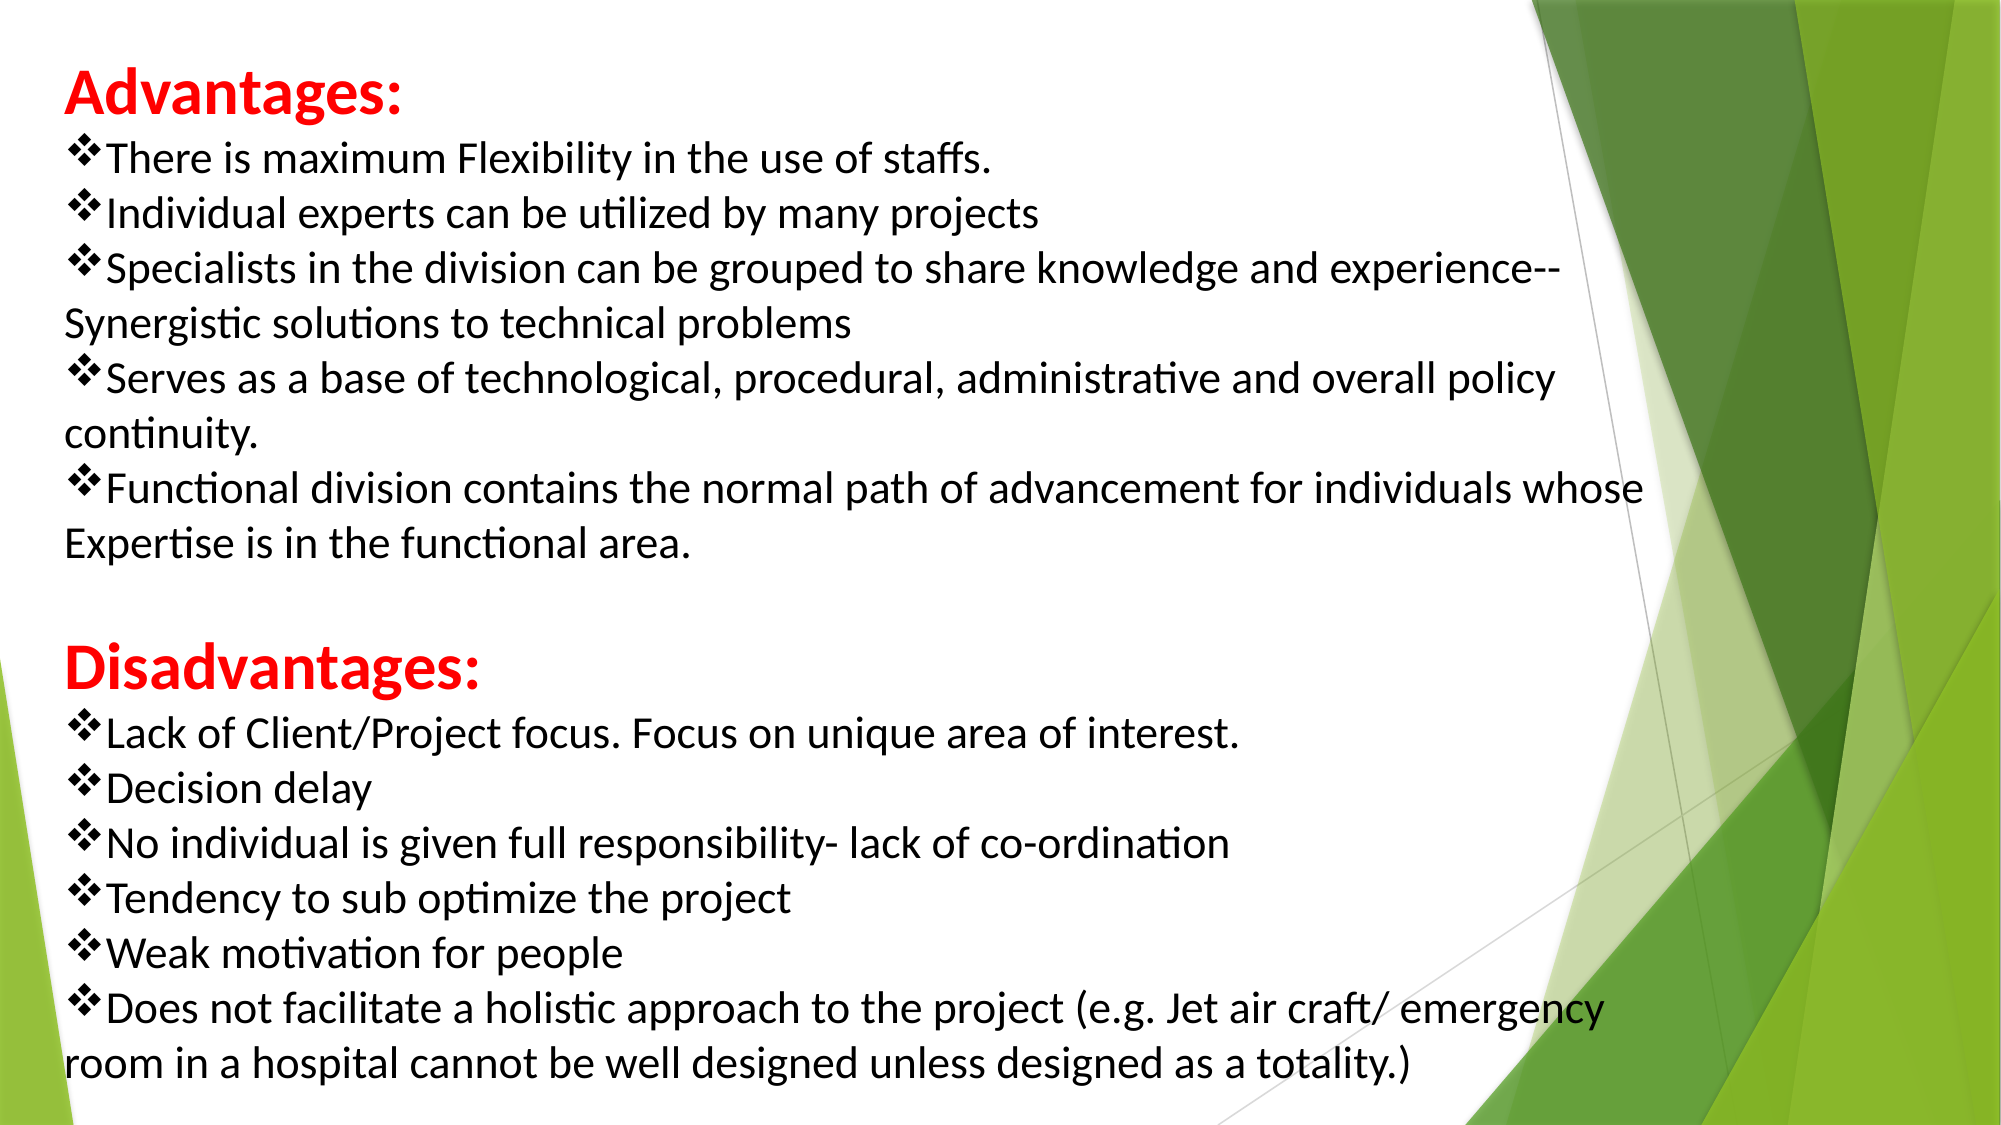

Advantages:
There is maximum Flexibility in the use of staffs.
Individual experts can be utilized by many projects
Specialists in the division can be grouped to share knowledge and experience--Synergistic solutions to technical problems
Serves as a base of technological, procedural, administrative and overall policy continuity.
Functional division contains the normal path of advancement for individuals whose Expertise is in the functional area.

Disadvantages:
Lack of Client/Project focus. Focus on unique area of interest.
Decision delay
No individual is given full responsibility- lack of co-ordination
Tendency to sub optimize the project
Weak motivation for people
Does not facilitate a holistic approach to the project (e.g. Jet air craft/ emergency room in a hospital cannot be well designed unless designed as a totality.)